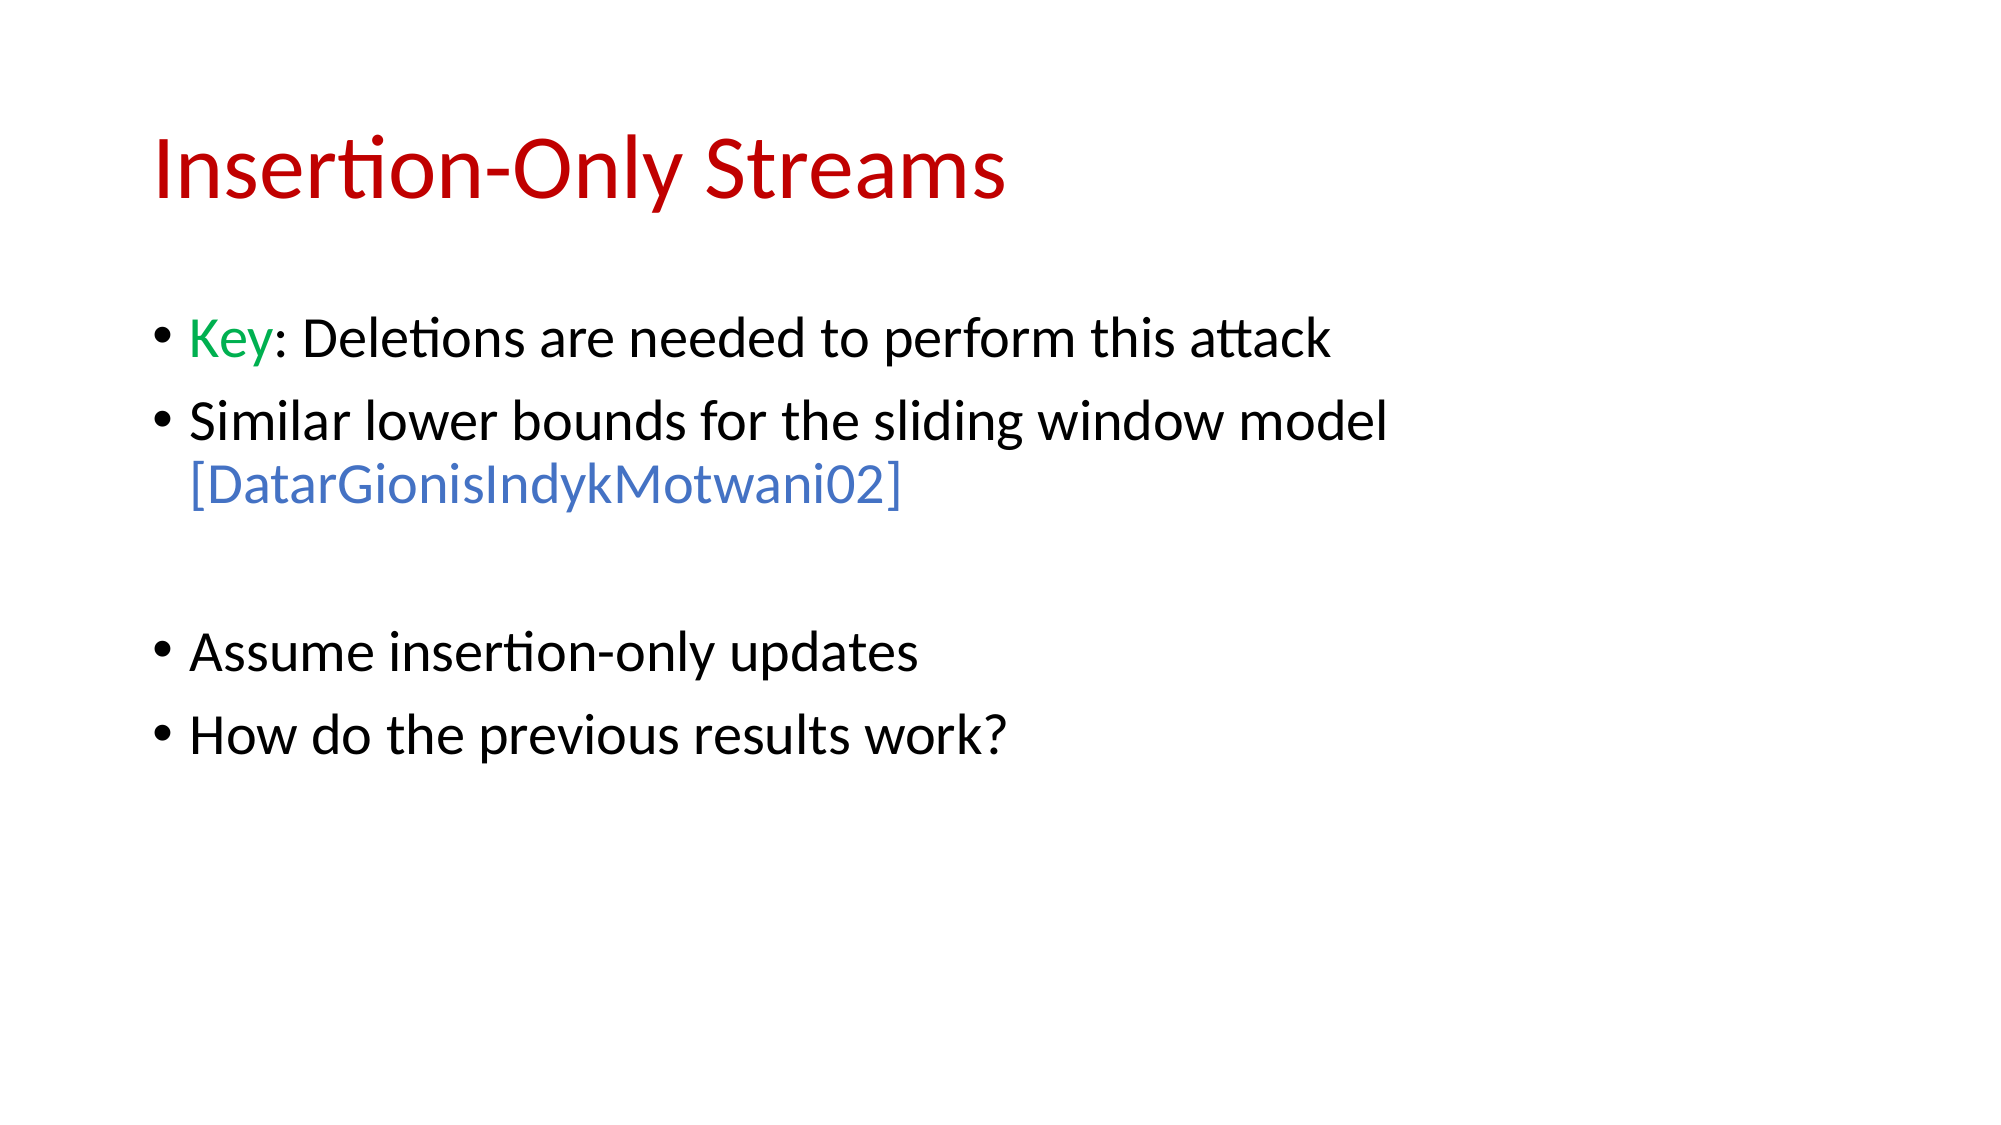

# Insertion-Only Streams
Key: Deletions are needed to perform this attack
Similar lower bounds for the sliding window model [DatarGionisIndykMotwani02]

Assume insertion-only updates
How do the previous results work?